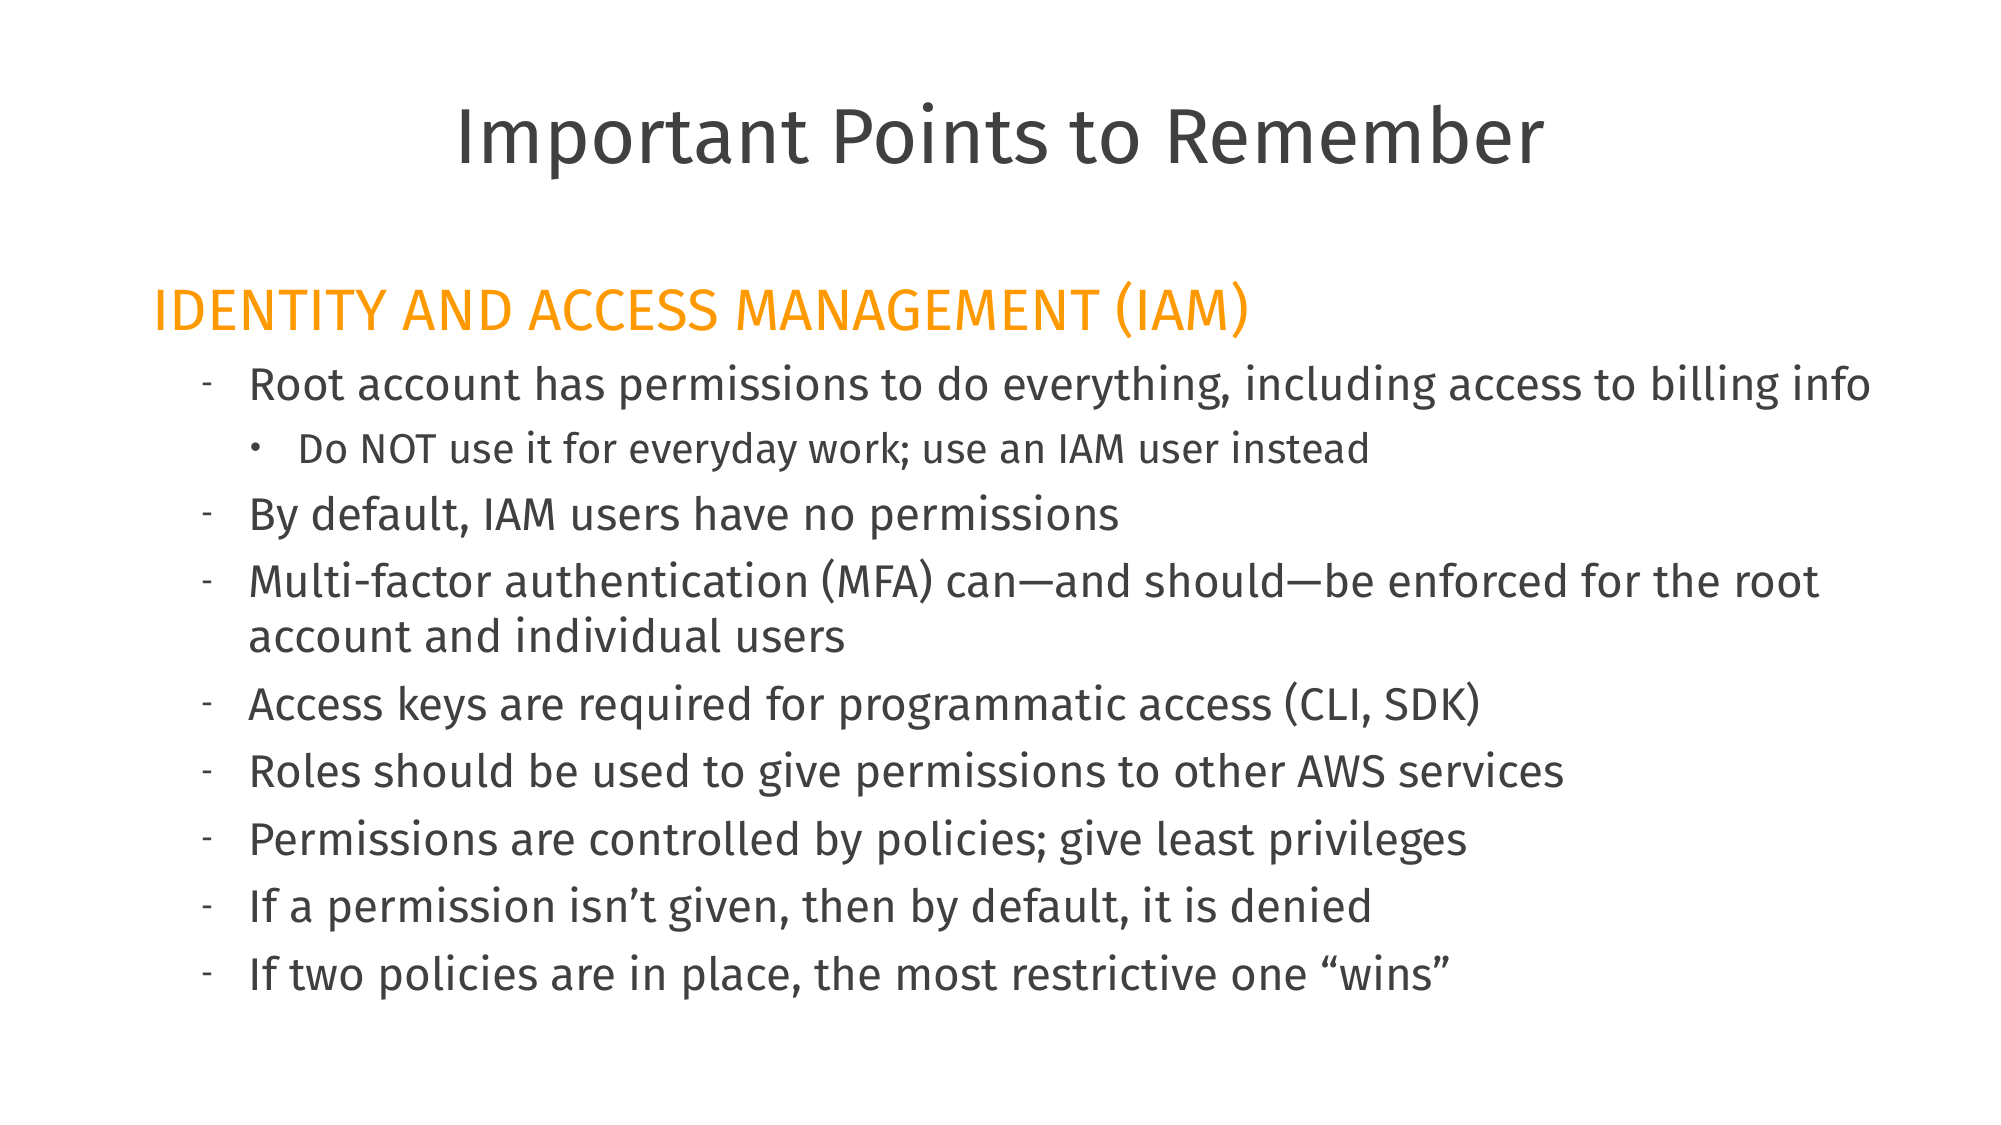

# Important Points to Remember
IDENTITY AND ACCESS MANAGEMENT (IAM)
Root account has permissions to do everything, including access to billing info
Do NOT use it for everyday work; use an IAM user instead
By default, IAM users have no permissions
Multi-factor authentication (MFA) can—and should—be enforced for the root account and individual users
Access keys are required for programmatic access (CLI, SDK)
Roles should be used to give permissions to other AWS services
Permissions are controlled by policies; give least privileges
If a permission isn’t given, then by default, it is denied
If two policies are in place, the most restrictive one “wins”